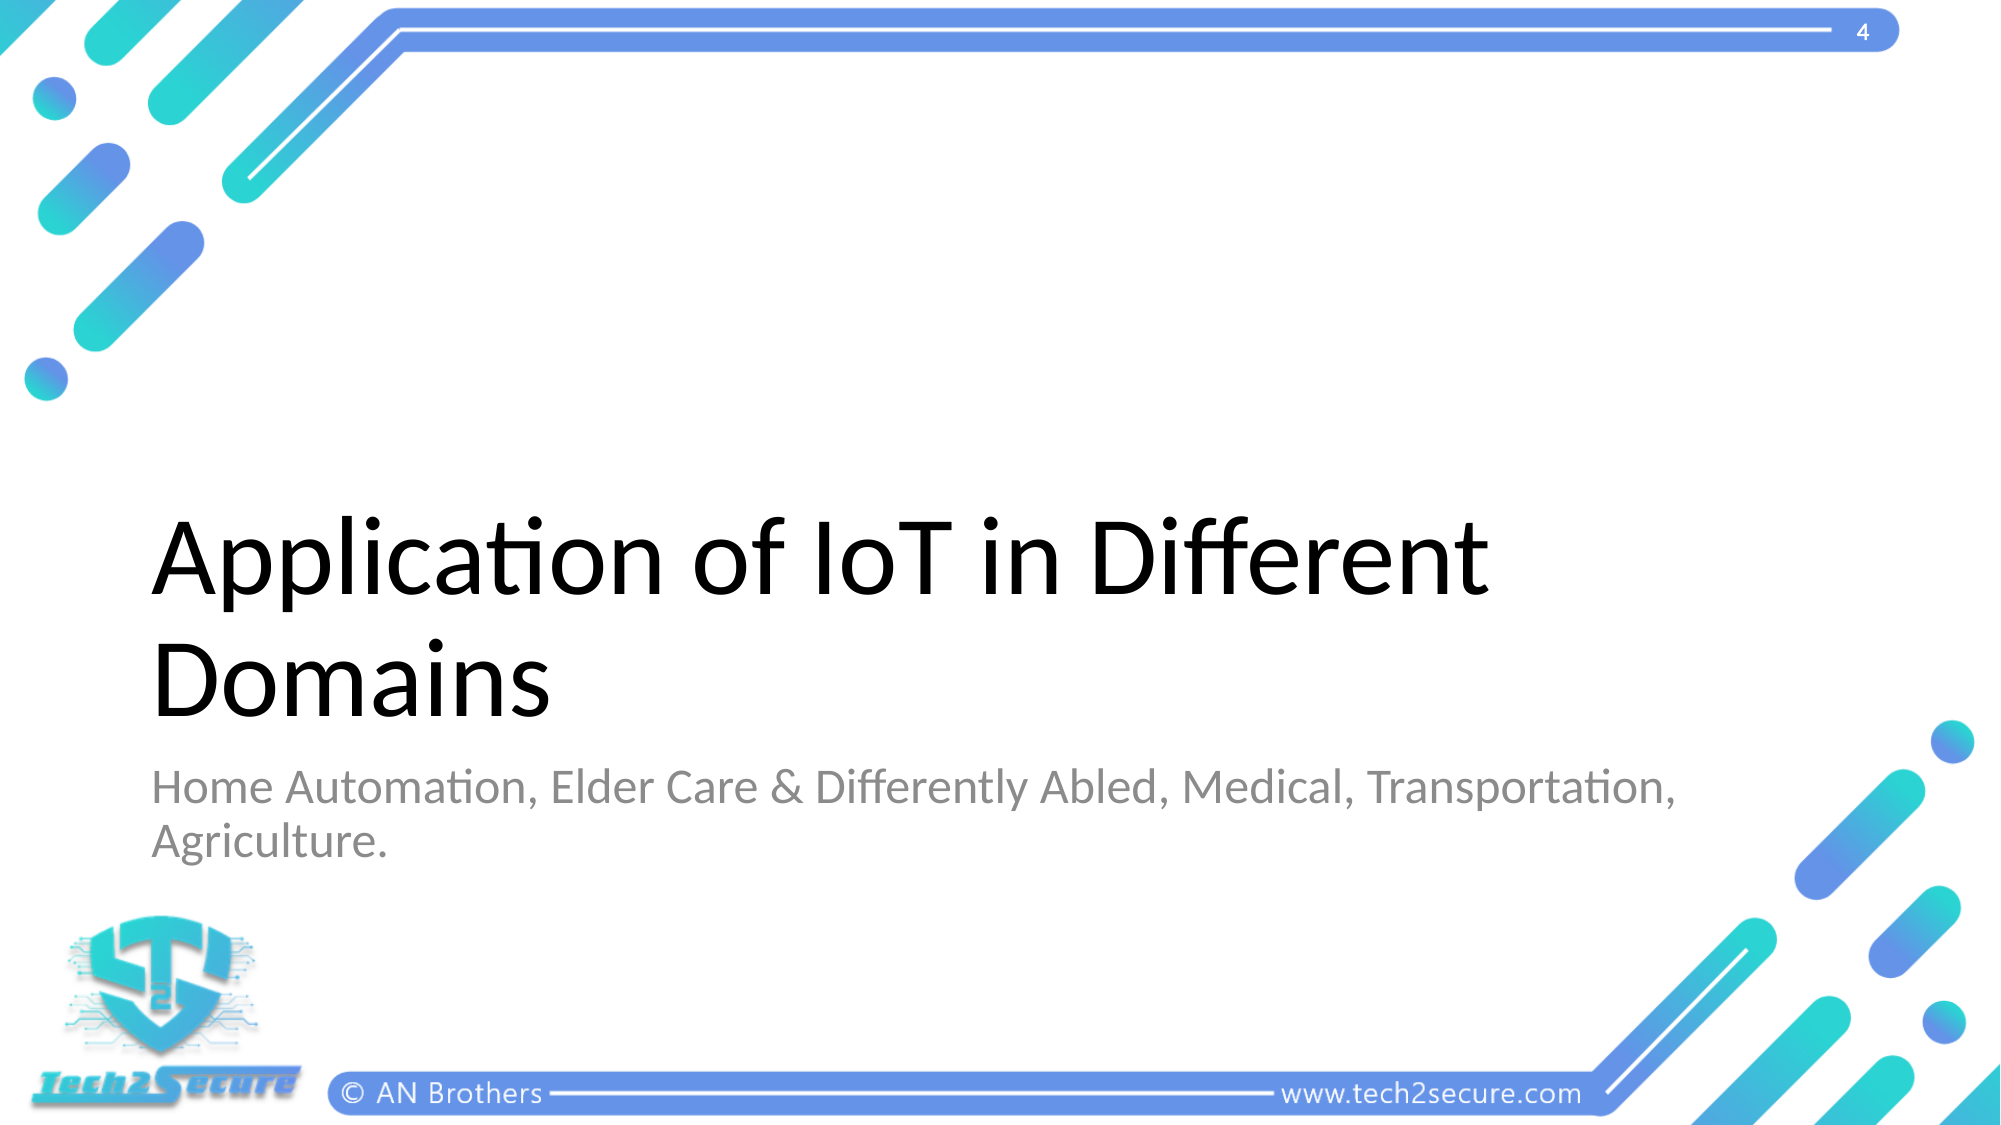

4
# Application of IoT in Different Domains
Home Automation, Elder Care & Differently Abled, Medical, Transportation, Agriculture.